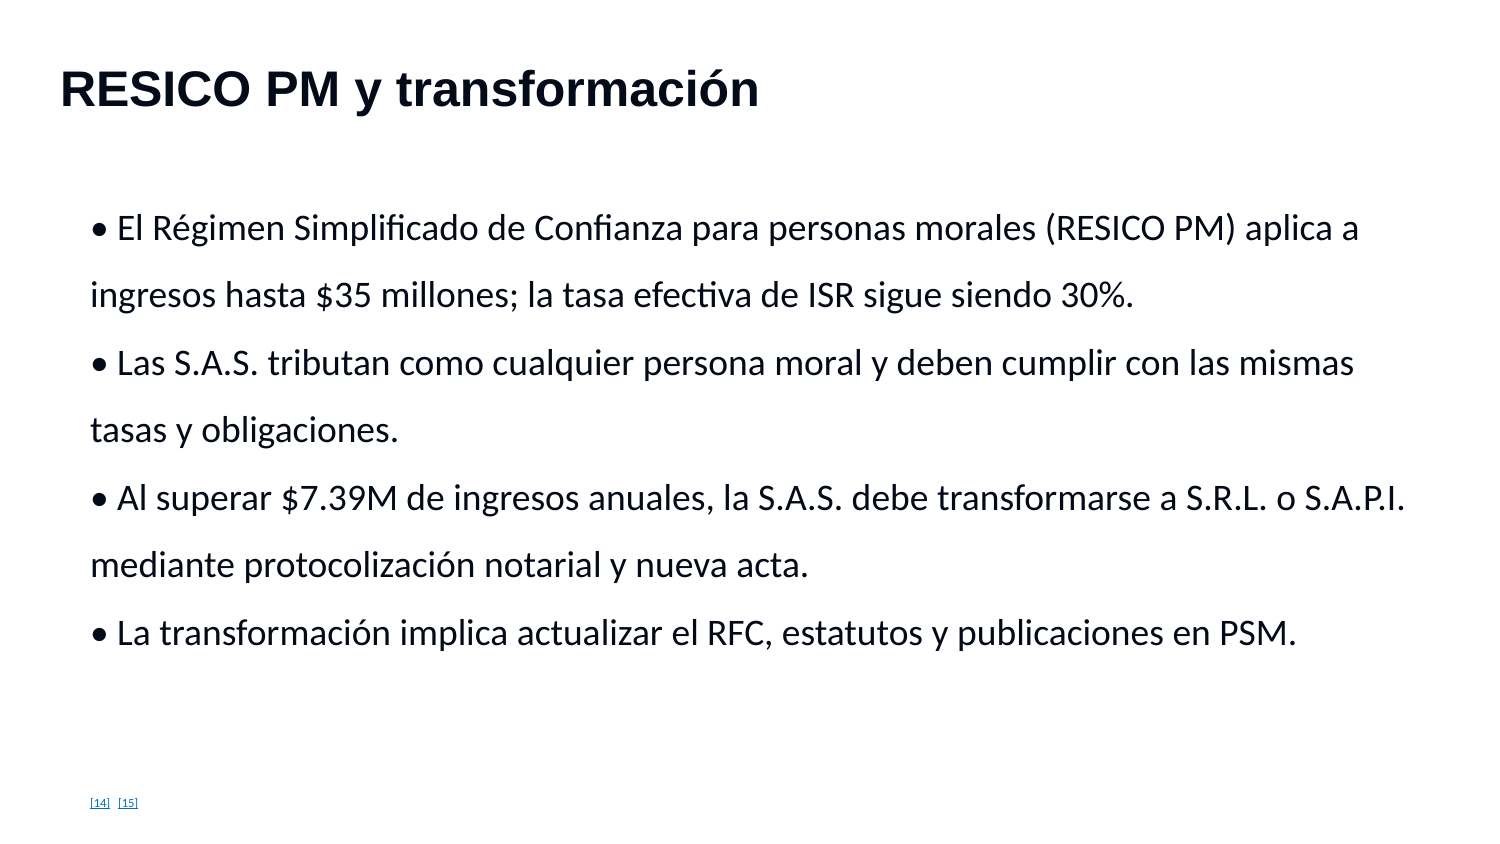

RESICO PM y transformación
• El Régimen Simplificado de Confianza para personas morales (RESICO PM) aplica a ingresos hasta $35 millones; la tasa efectiva de ISR sigue siendo 30%.
• Las S.A.S. tributan como cualquier persona moral y deben cumplir con las mismas tasas y obligaciones.
• Al superar $7.39M de ingresos anuales, la S.A.S. debe transformarse a S.R.L. o S.A.P.I. mediante protocolización notarial y nueva acta.
• La transformación implica actualizar el RFC, estatutos y publicaciones en PSM.
[14]   [15]